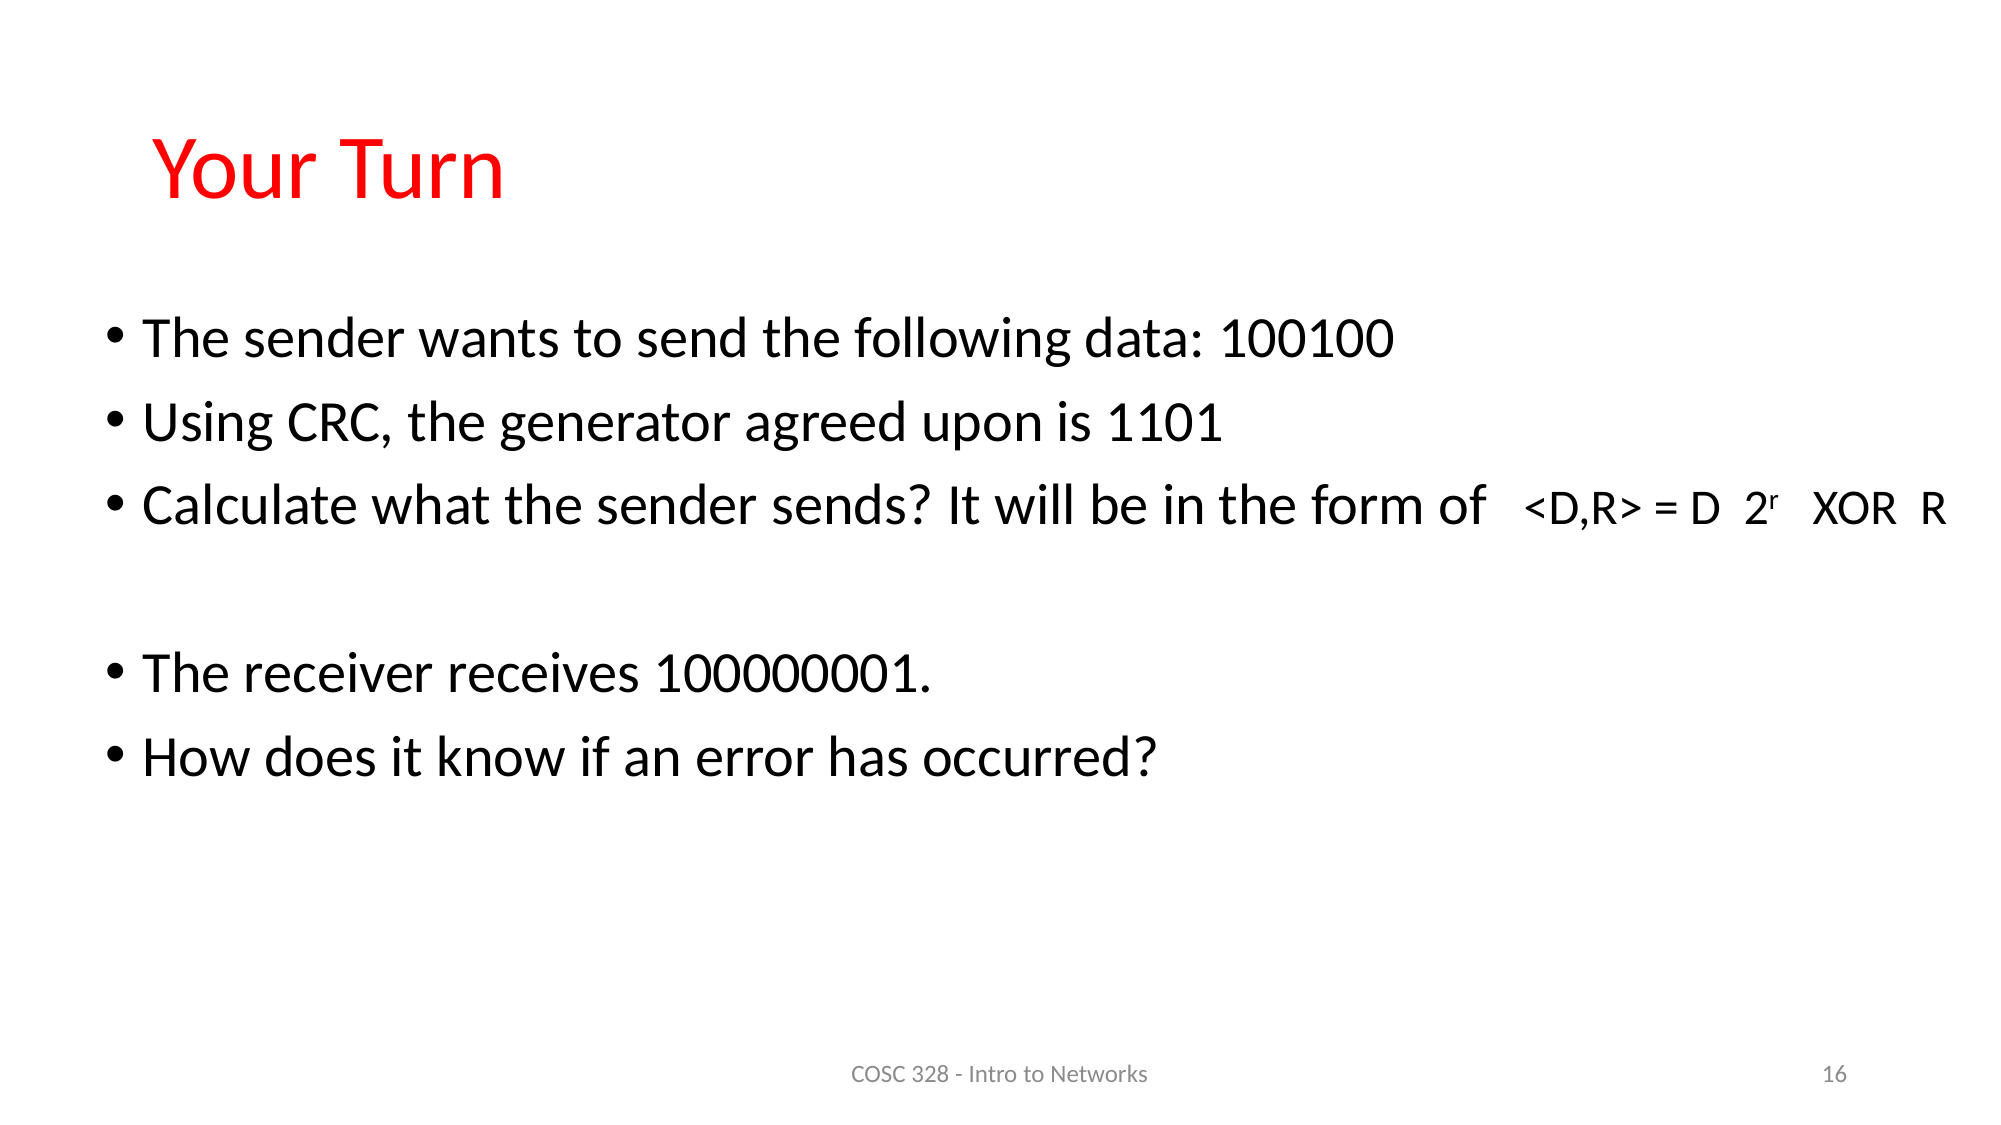

# Your Turn
The sender wants to send the following data: 100100
Using CRC, the generator agreed upon is 1101
Calculate what the sender sends? It will be in the form of

The receiver receives 100000001.
How does it know if an error has occurred?

<D,R> = D  2r   XOR  R
COSC 328 - Intro to Networks
16